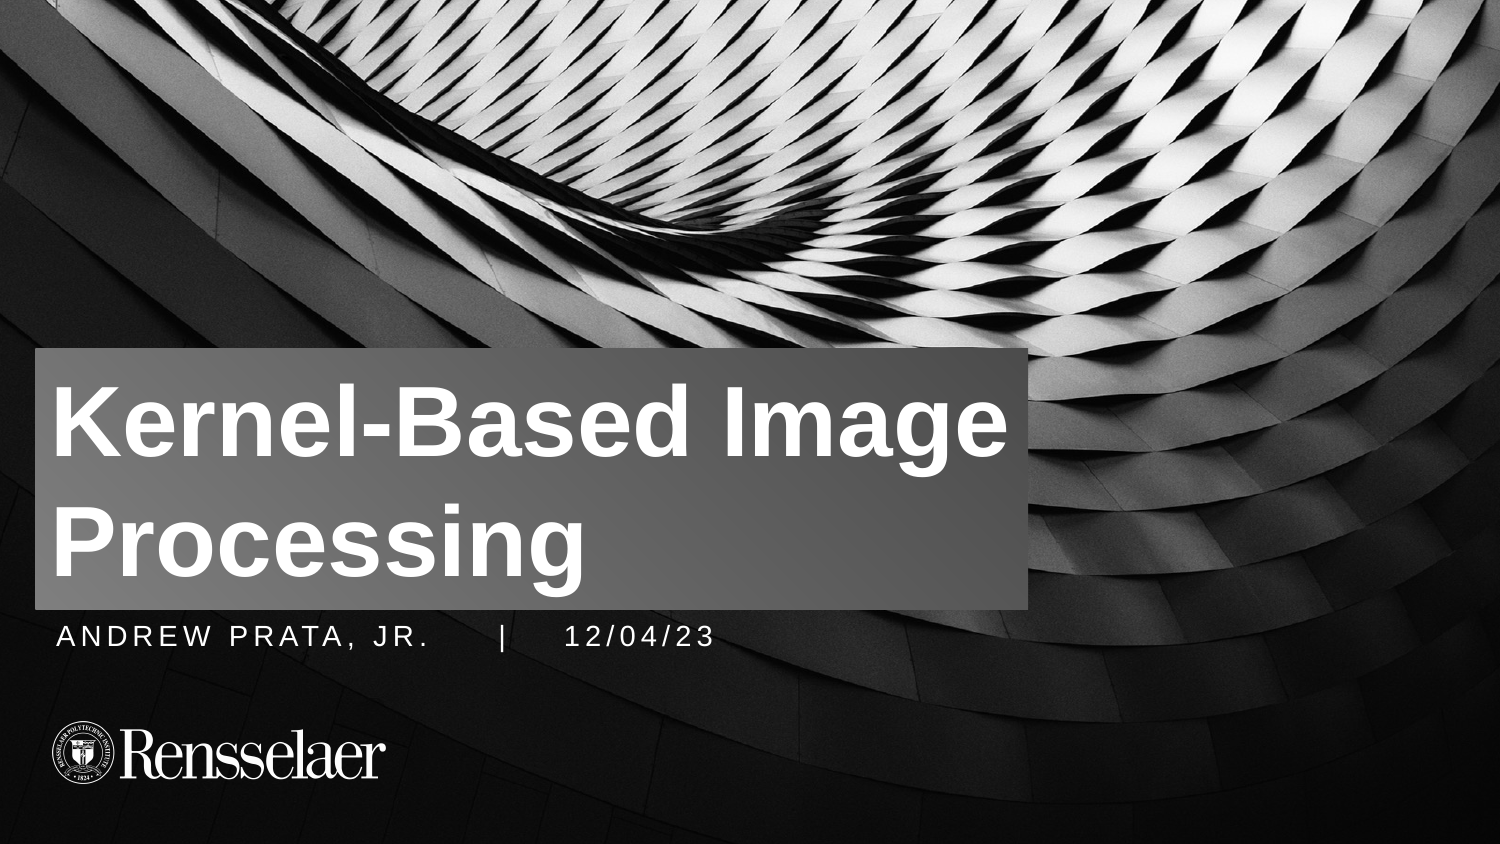

# Kernel-Based Image Processing
ANDREW PRATA, JR.     |    12/04/23